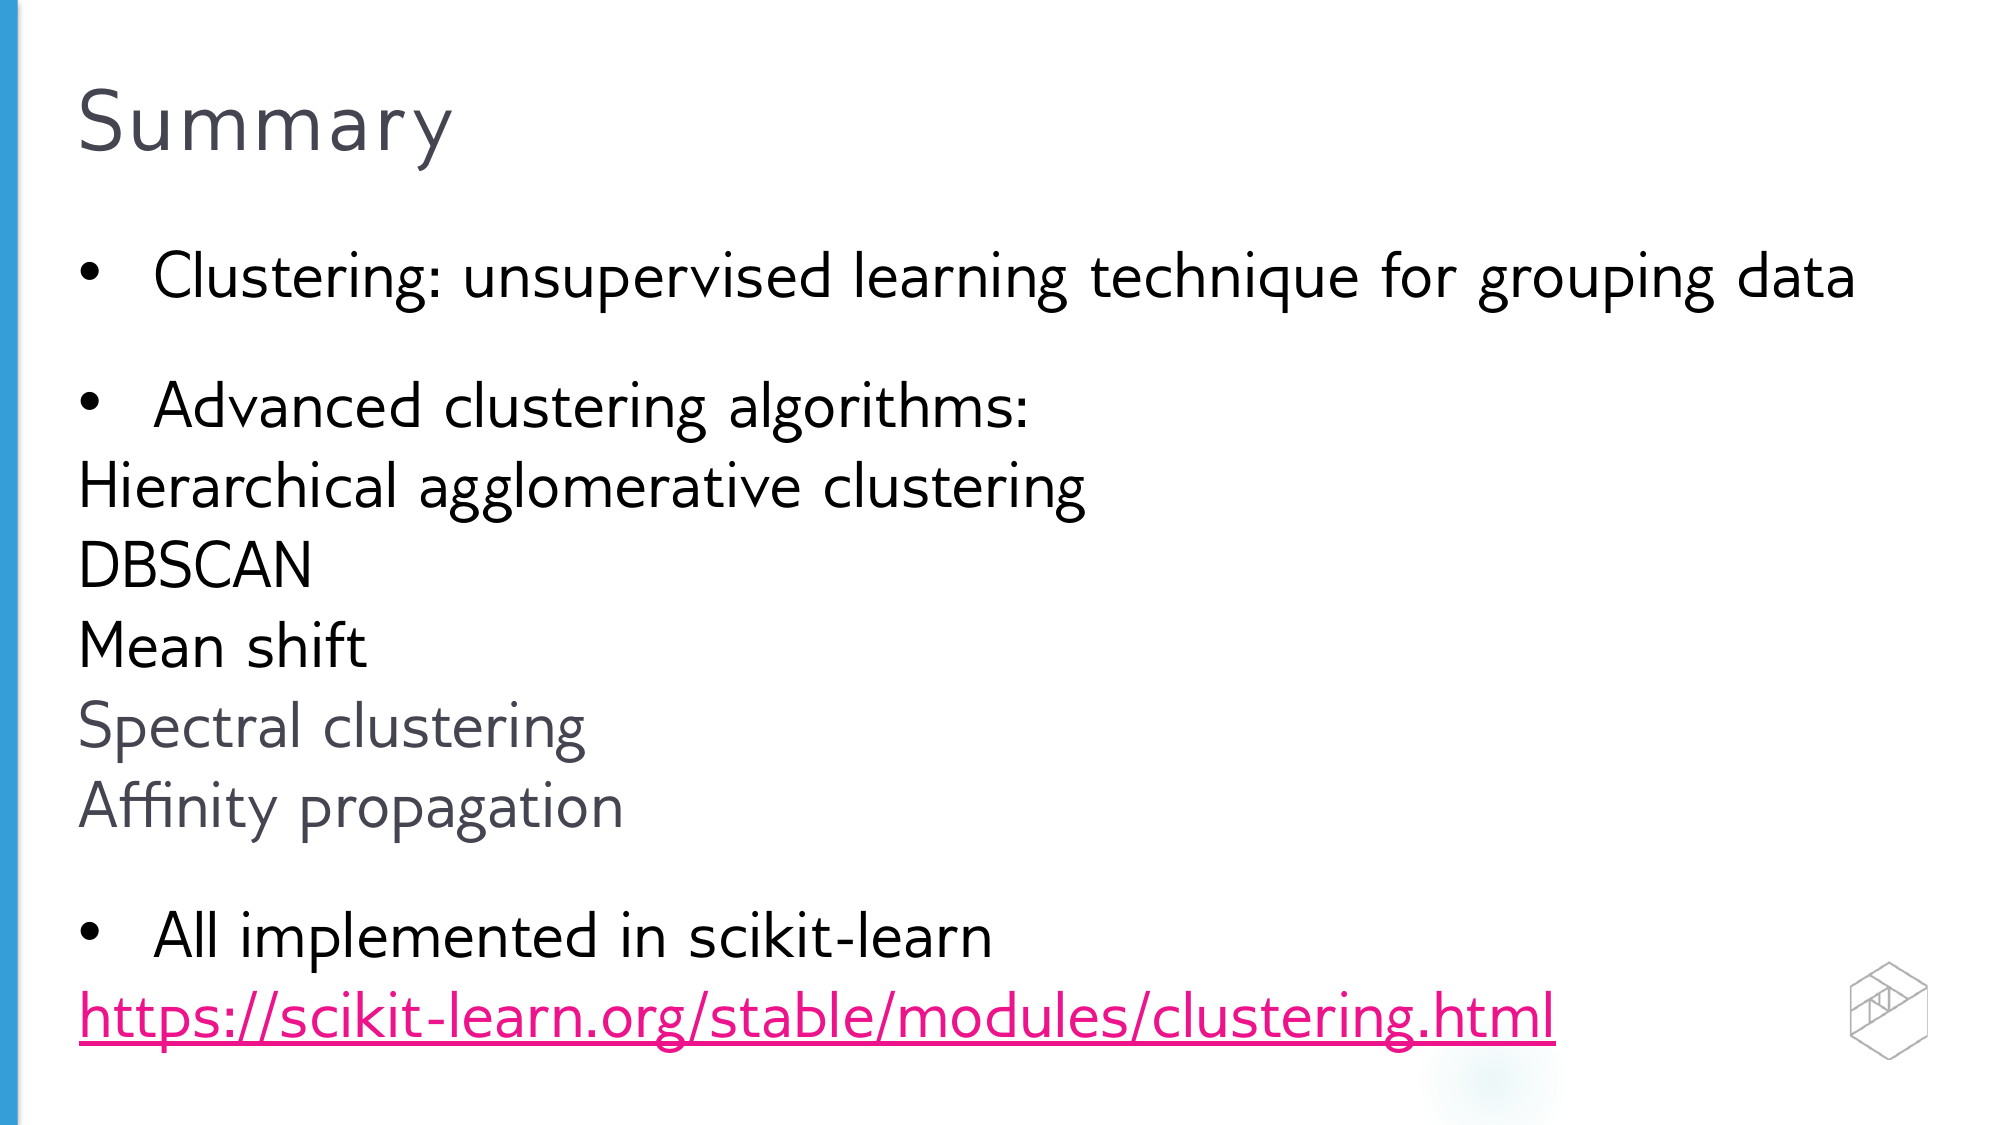

# Summary
Clustering: unsupervised learning technique for grouping data

Advanced clustering algorithms:
Hierarchical agglomerative clustering
DBSCAN
Mean shift
Spectral clustering
Affinity propagation

All implemented in scikit-learn
https://scikit-learn.org/stable/modules/clustering.html